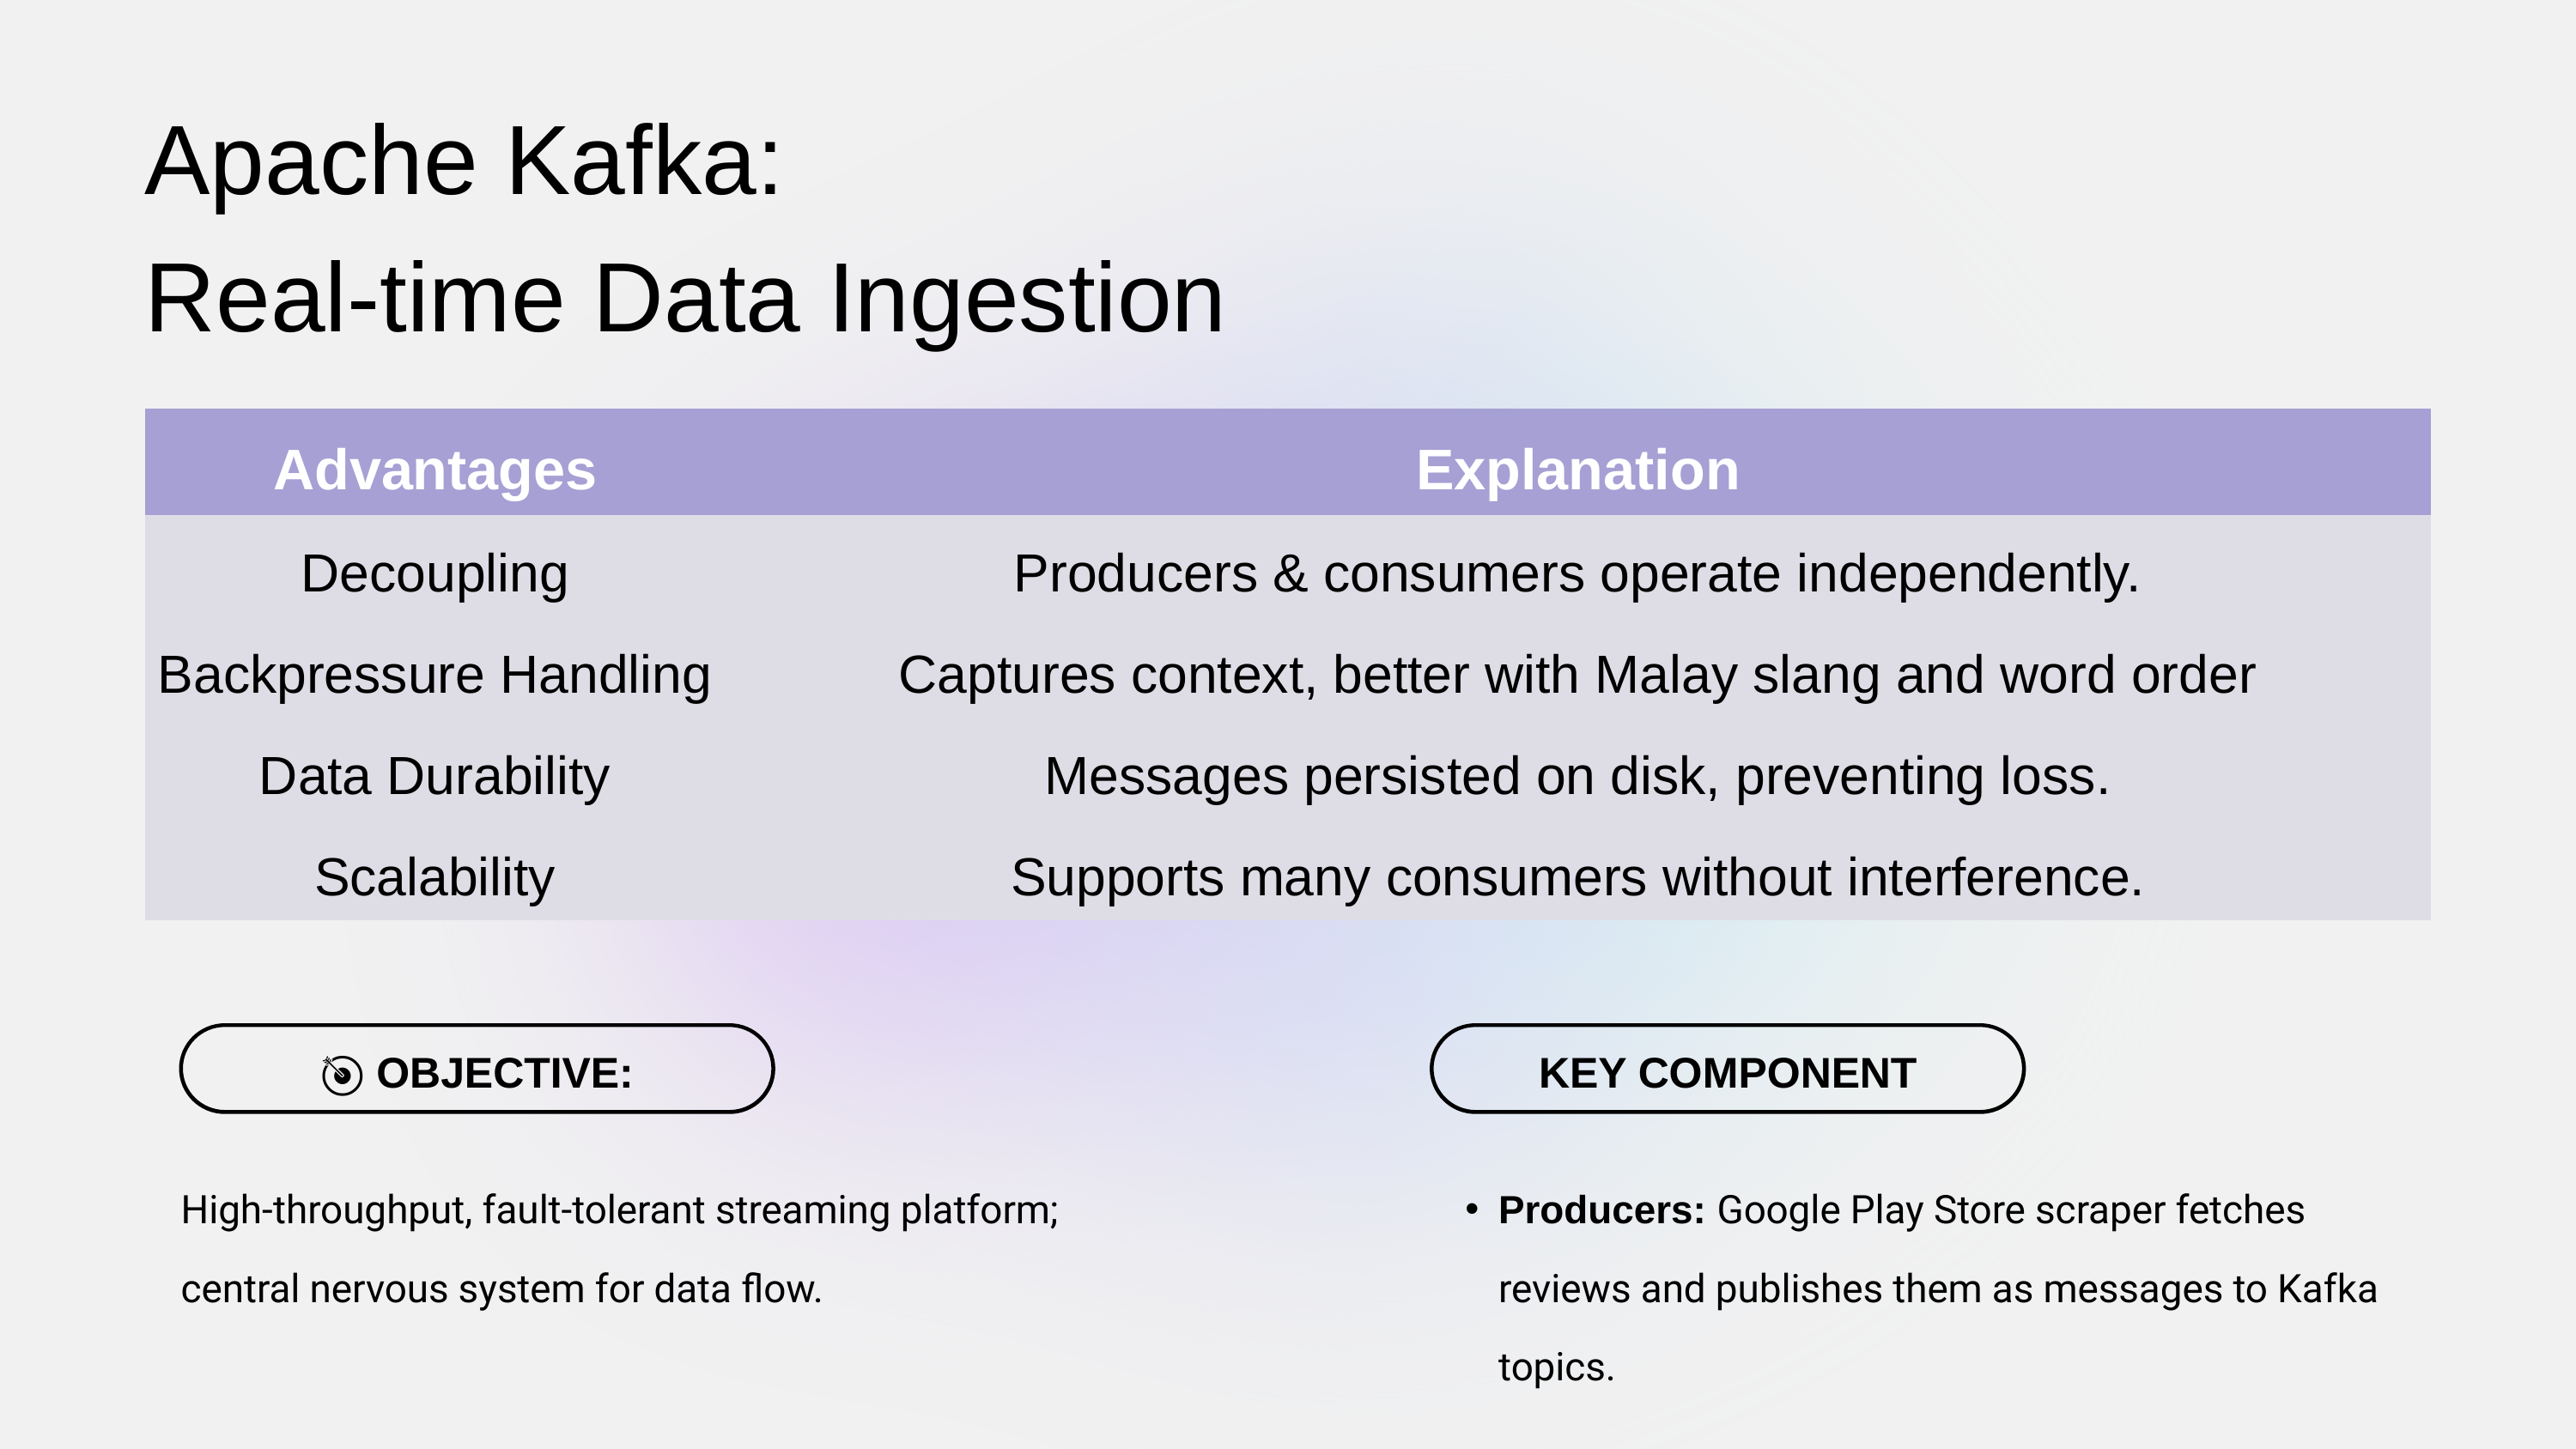

Apache Kafka:
Real-time Data Ingestion
| Advantages | Explanation |
| --- | --- |
| Decoupling | Producers & consumers operate independently. |
| Backpressure Handling | Captures context, better with Malay slang and word order |
| Data Durability | Messages persisted on disk, preventing loss. |
| Scalability | Supports many consumers without interference. |

🎯 OBJECTIVE:
High-throughput, fault-tolerant streaming platform; central nervous system for data flow.

KEY COMPONENT
Producers: Google Play Store scraper fetches reviews and publishes them as messages to Kafka topics.